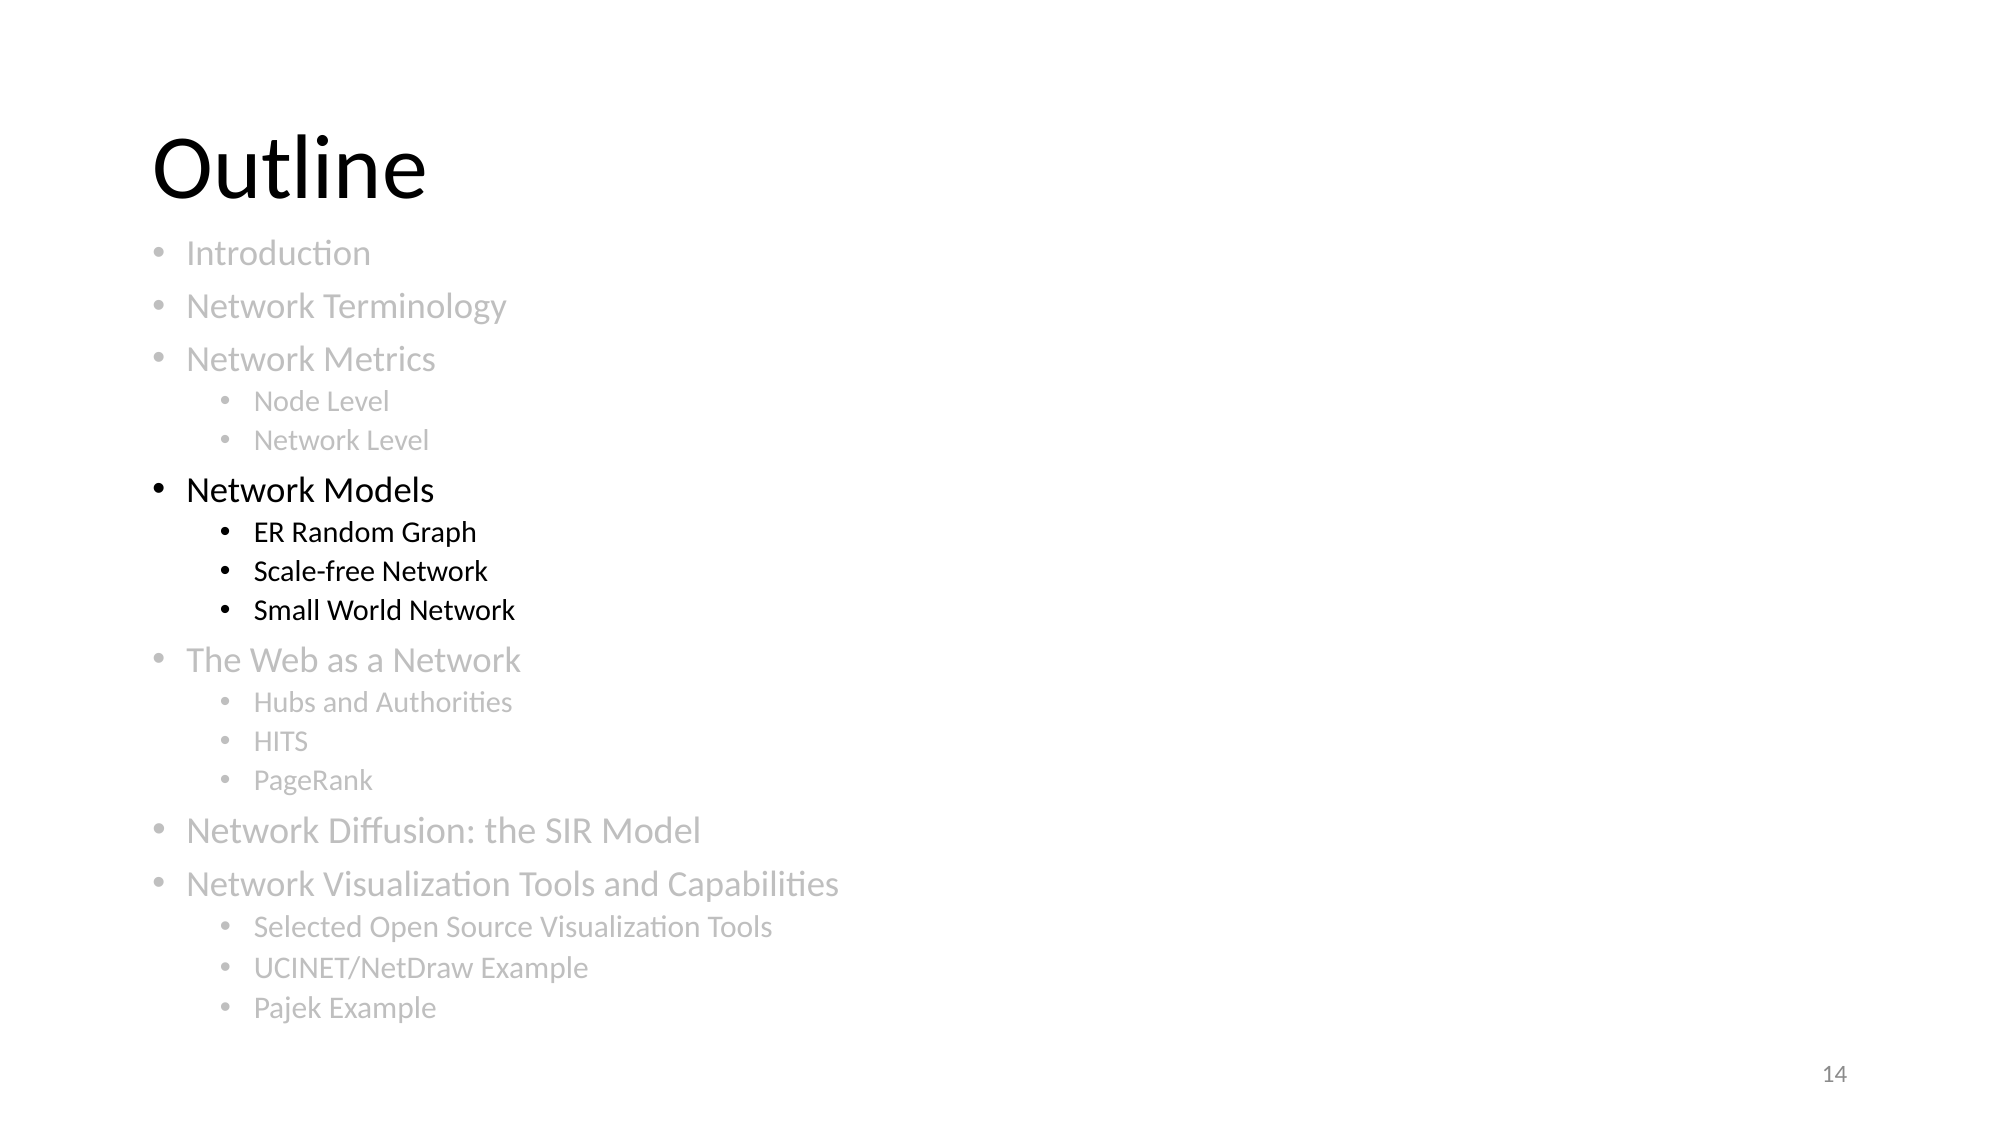

# Outline
Introduction
Network Terminology
Network Metrics
Node Level
Network Level
Network Models
ER Random Graph
Scale-free Network
Small World Network
The Web as a Network
Hubs and Authorities
HITS
PageRank
Network Diffusion: the SIR Model
Network Visualization Tools and Capabilities
Selected Open Source Visualization Tools
UCINET/NetDraw Example
Pajek Example
14